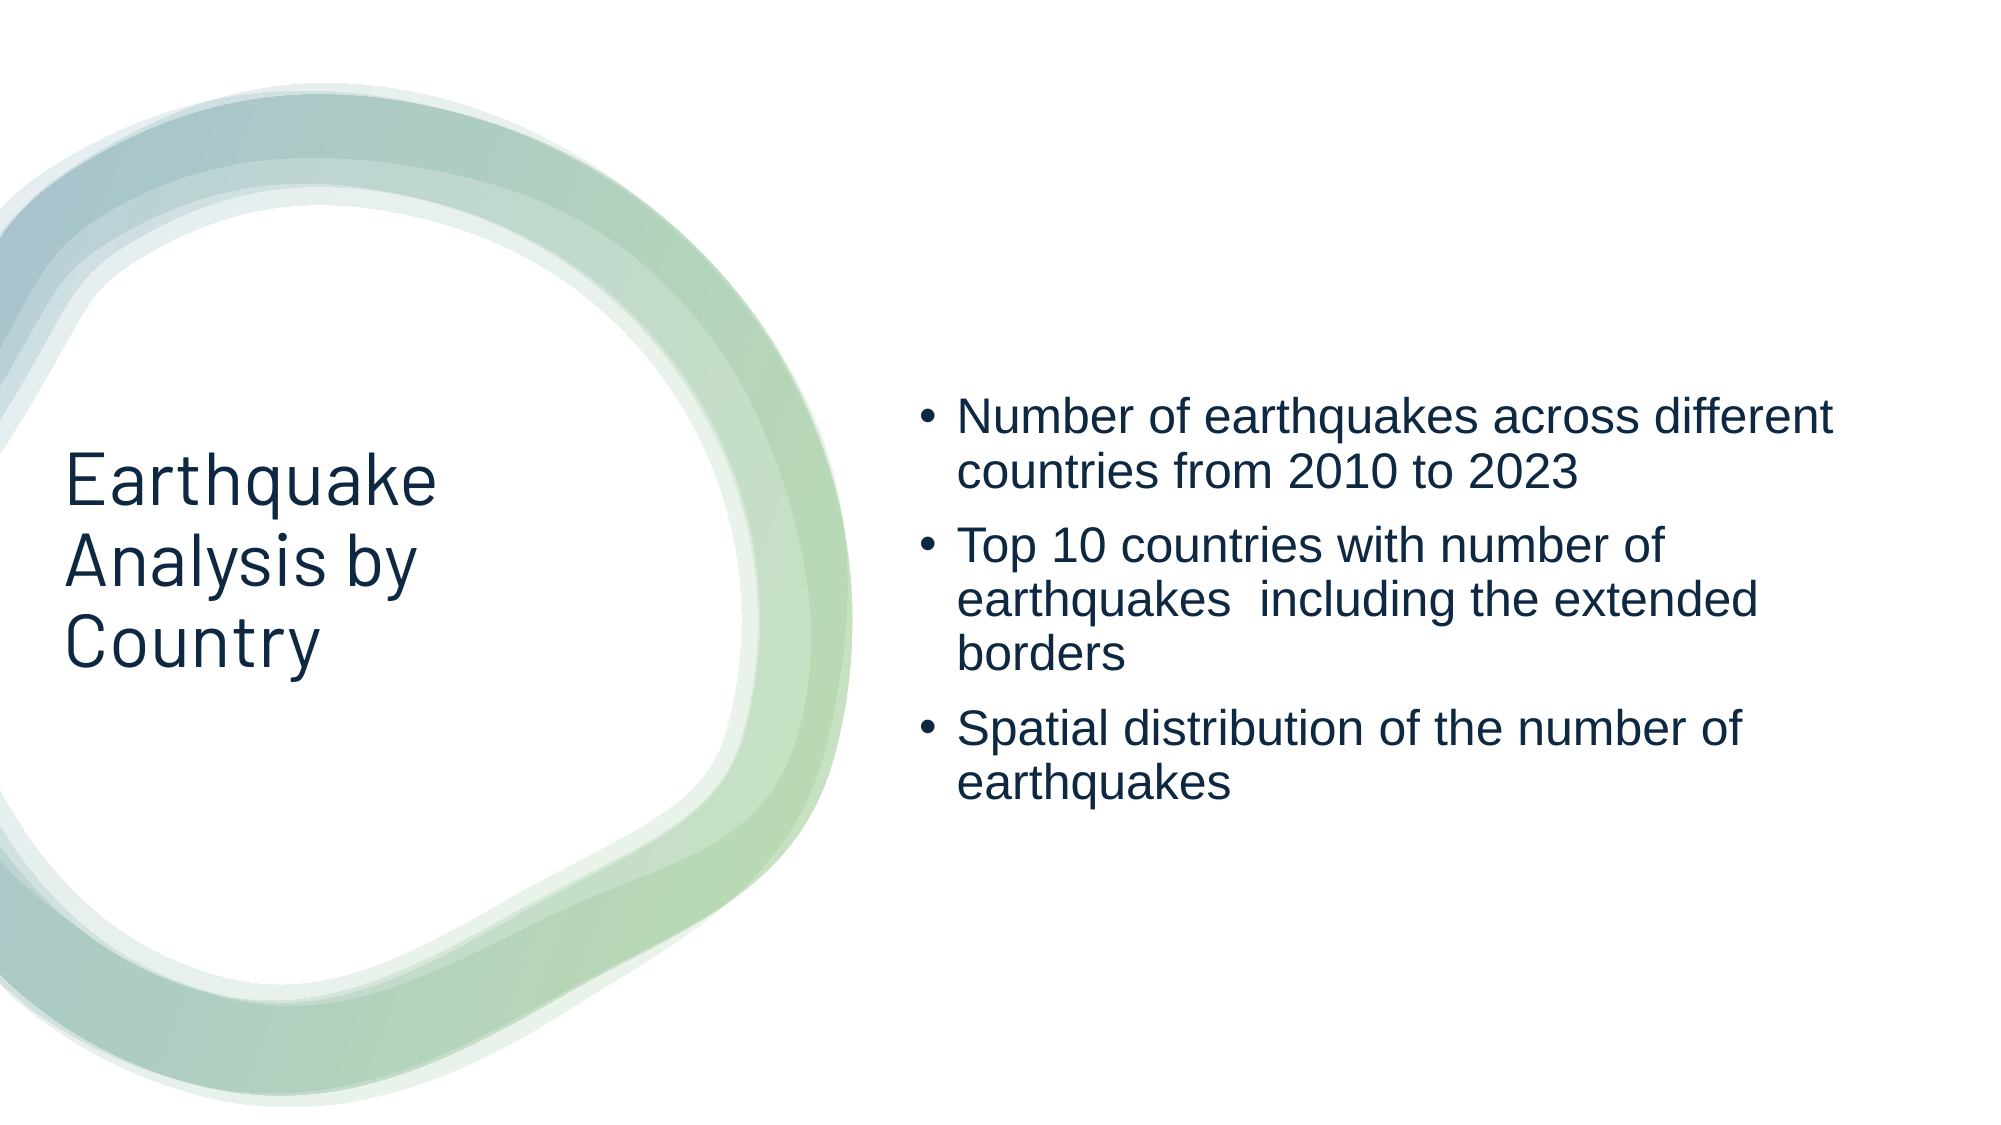

Number of earthquakes across different countries from 2010 to 2023
Top 10 countries with number of earthquakes  including the extended borders
Spatial distribution of the number of earthquakes

# Earthquake Analysis by Country